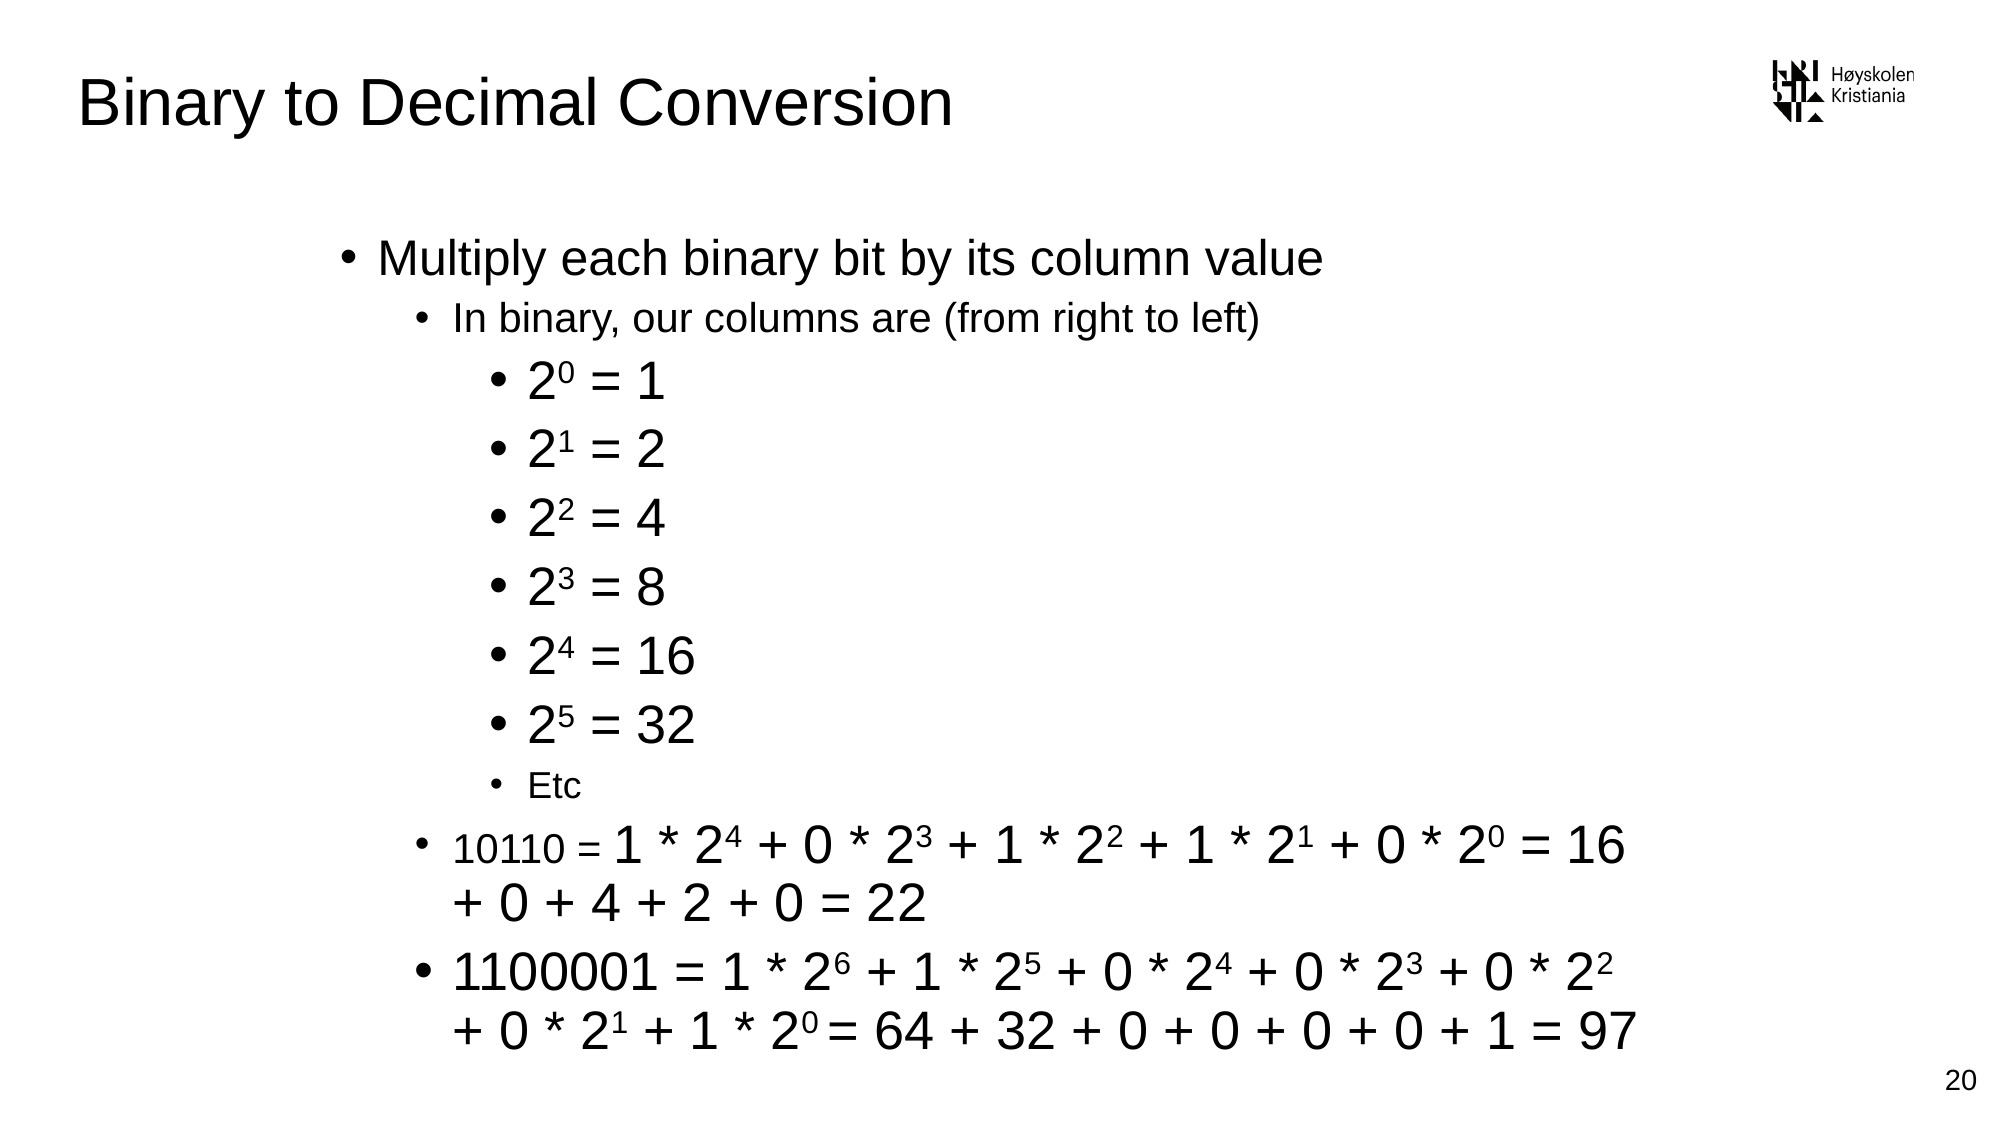

# Binary to Decimal Conversion
Multiply each binary bit by its column value
In binary, our columns are (from right to left)
20 = 1
21 = 2
22 = 4
23 = 8
24 = 16
25 = 32
Etc
10110 = 1 * 24 + 0 * 23 + 1 * 22 + 1 * 21 + 0 * 20 = 16 + 0 + 4 + 2 + 0 = 22
1100001 = 1 * 26 + 1 * 25 + 0 * 24 + 0 * 23 + 0 * 22 + 0 * 21 + 1 * 20 = 64 + 32 + 0 + 0 + 0 + 0 + 1 = 97